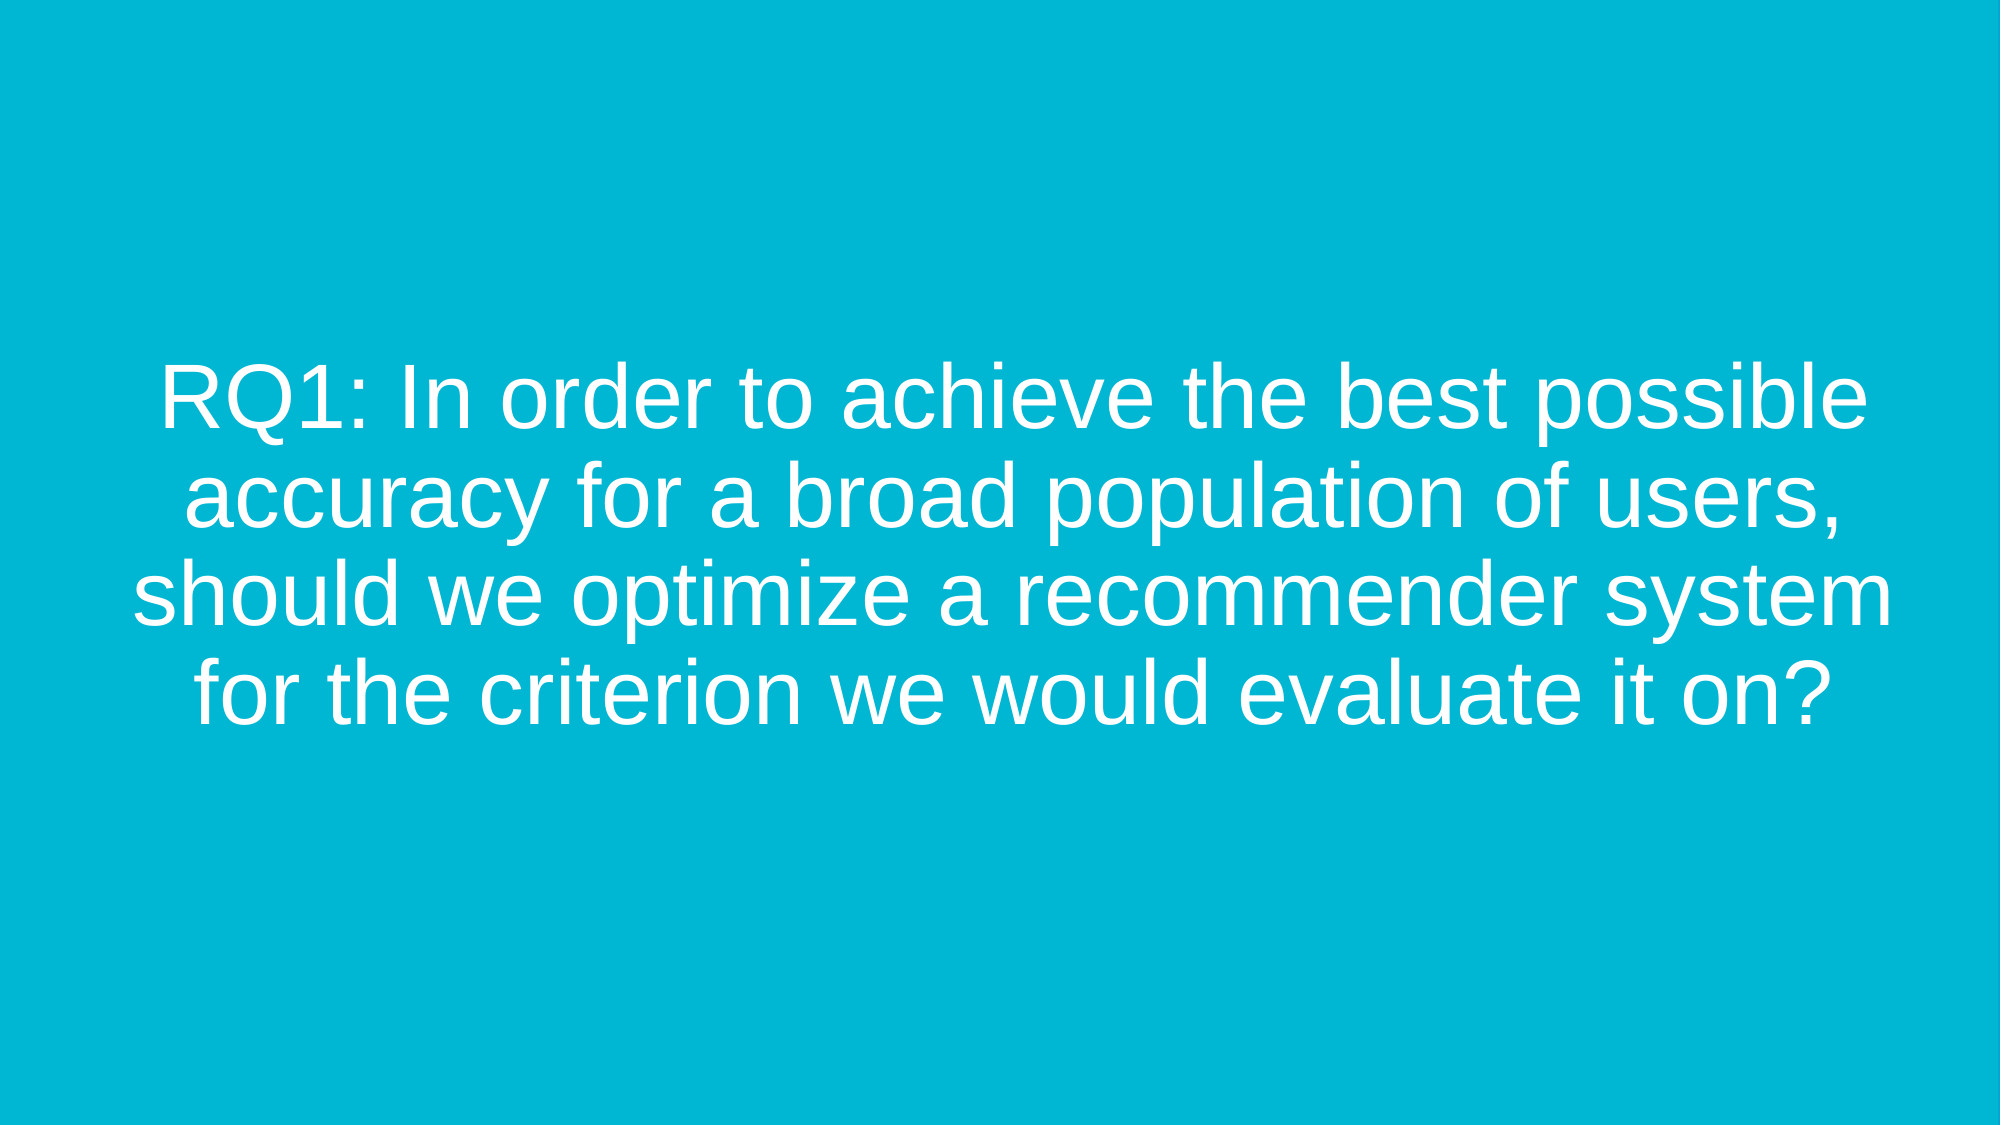

RQ1: In order to achieve the best possible accuracy for a broad population of users, should we optimize a recommender system for the criterion we would evaluate it on?

17